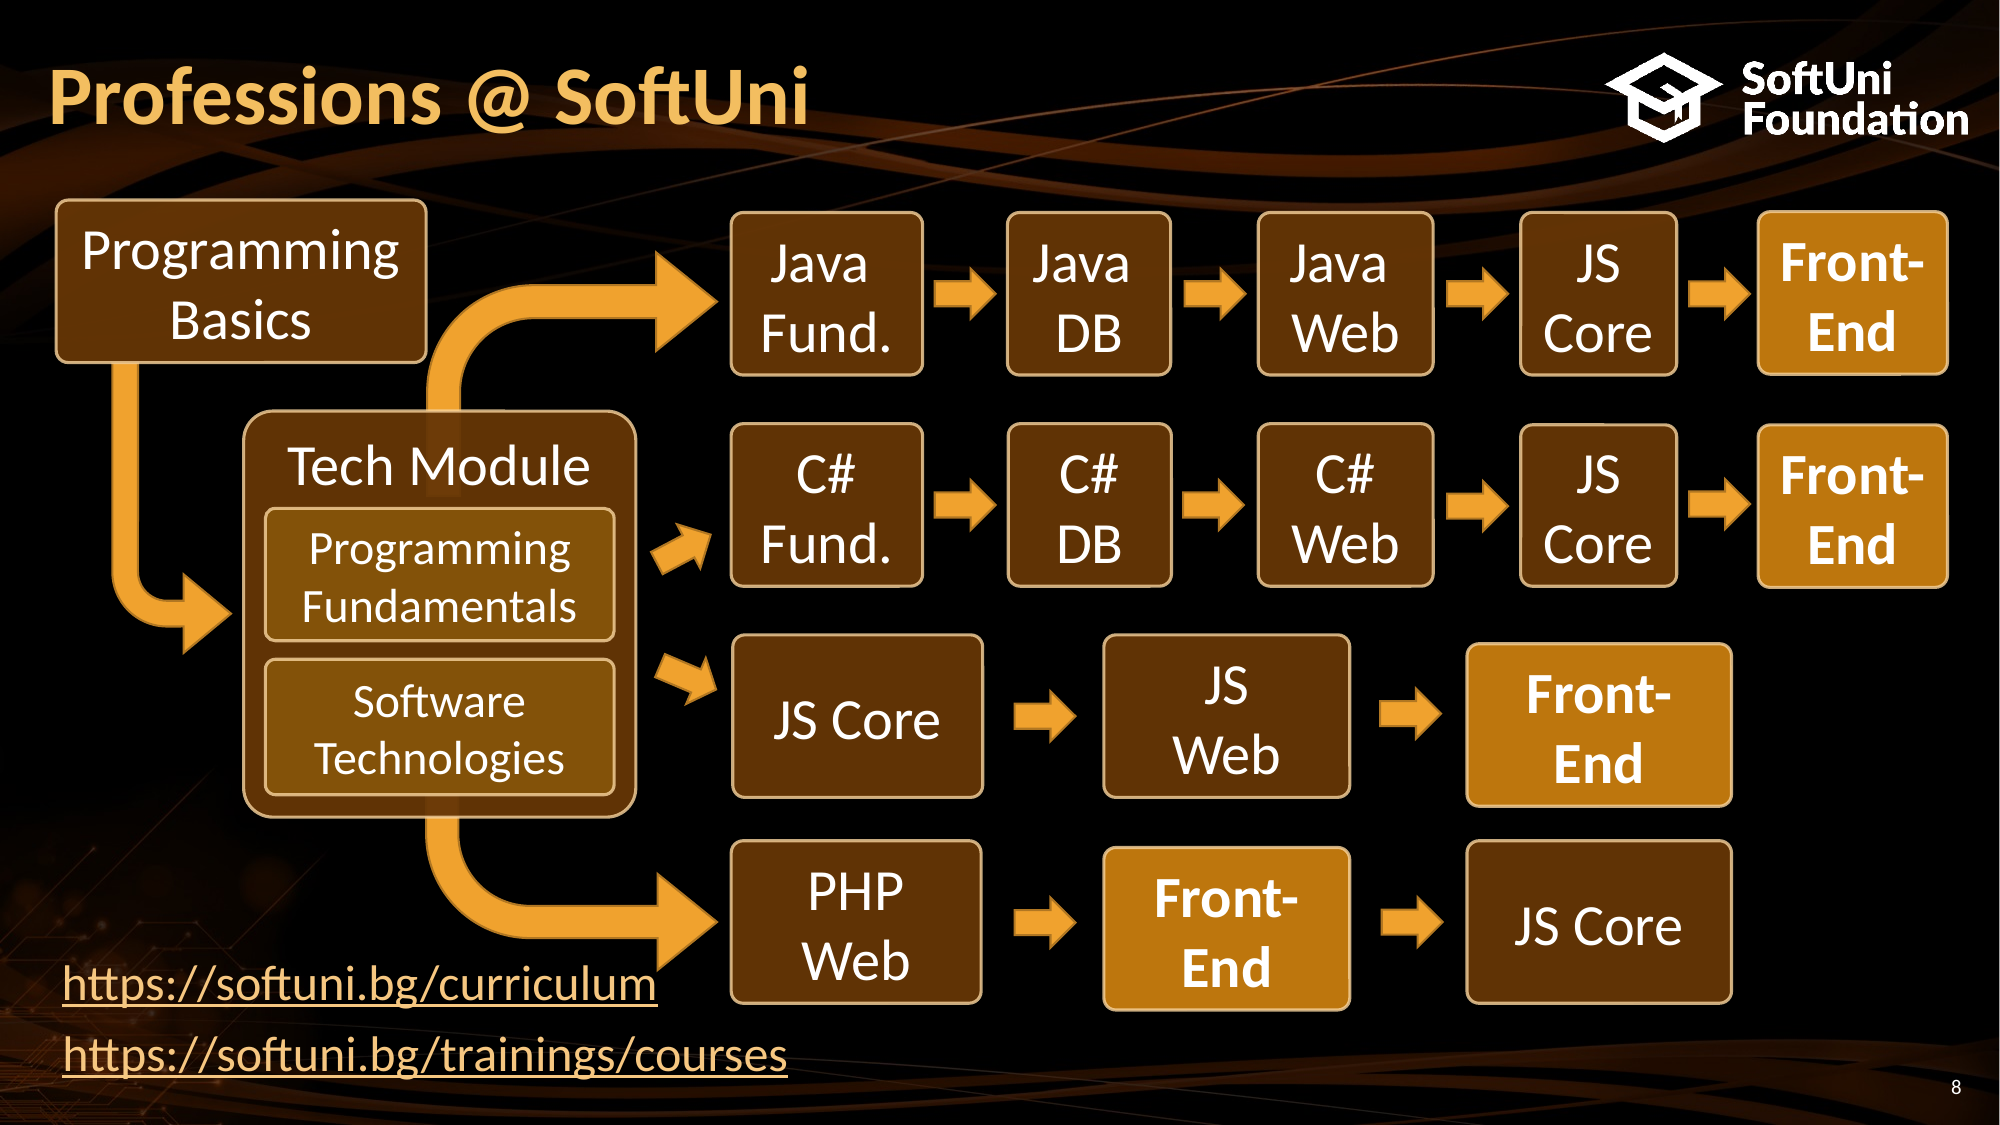

# Professions @ SoftUni
Programming
Basics
Front-End
Java
Fund.
Java
DB
Java
Web
JS Core

Tech Module
C#
Fund.
C#
DB
C#
Web
JS Core
Front-End

Programming Fundamentals

JS Core
JS
Web
Front-End

Software Technologies

PHP
Web
JS Core
Front-End

https://softuni.bg/curriculum
https://softuni.bg/trainings/courses
8